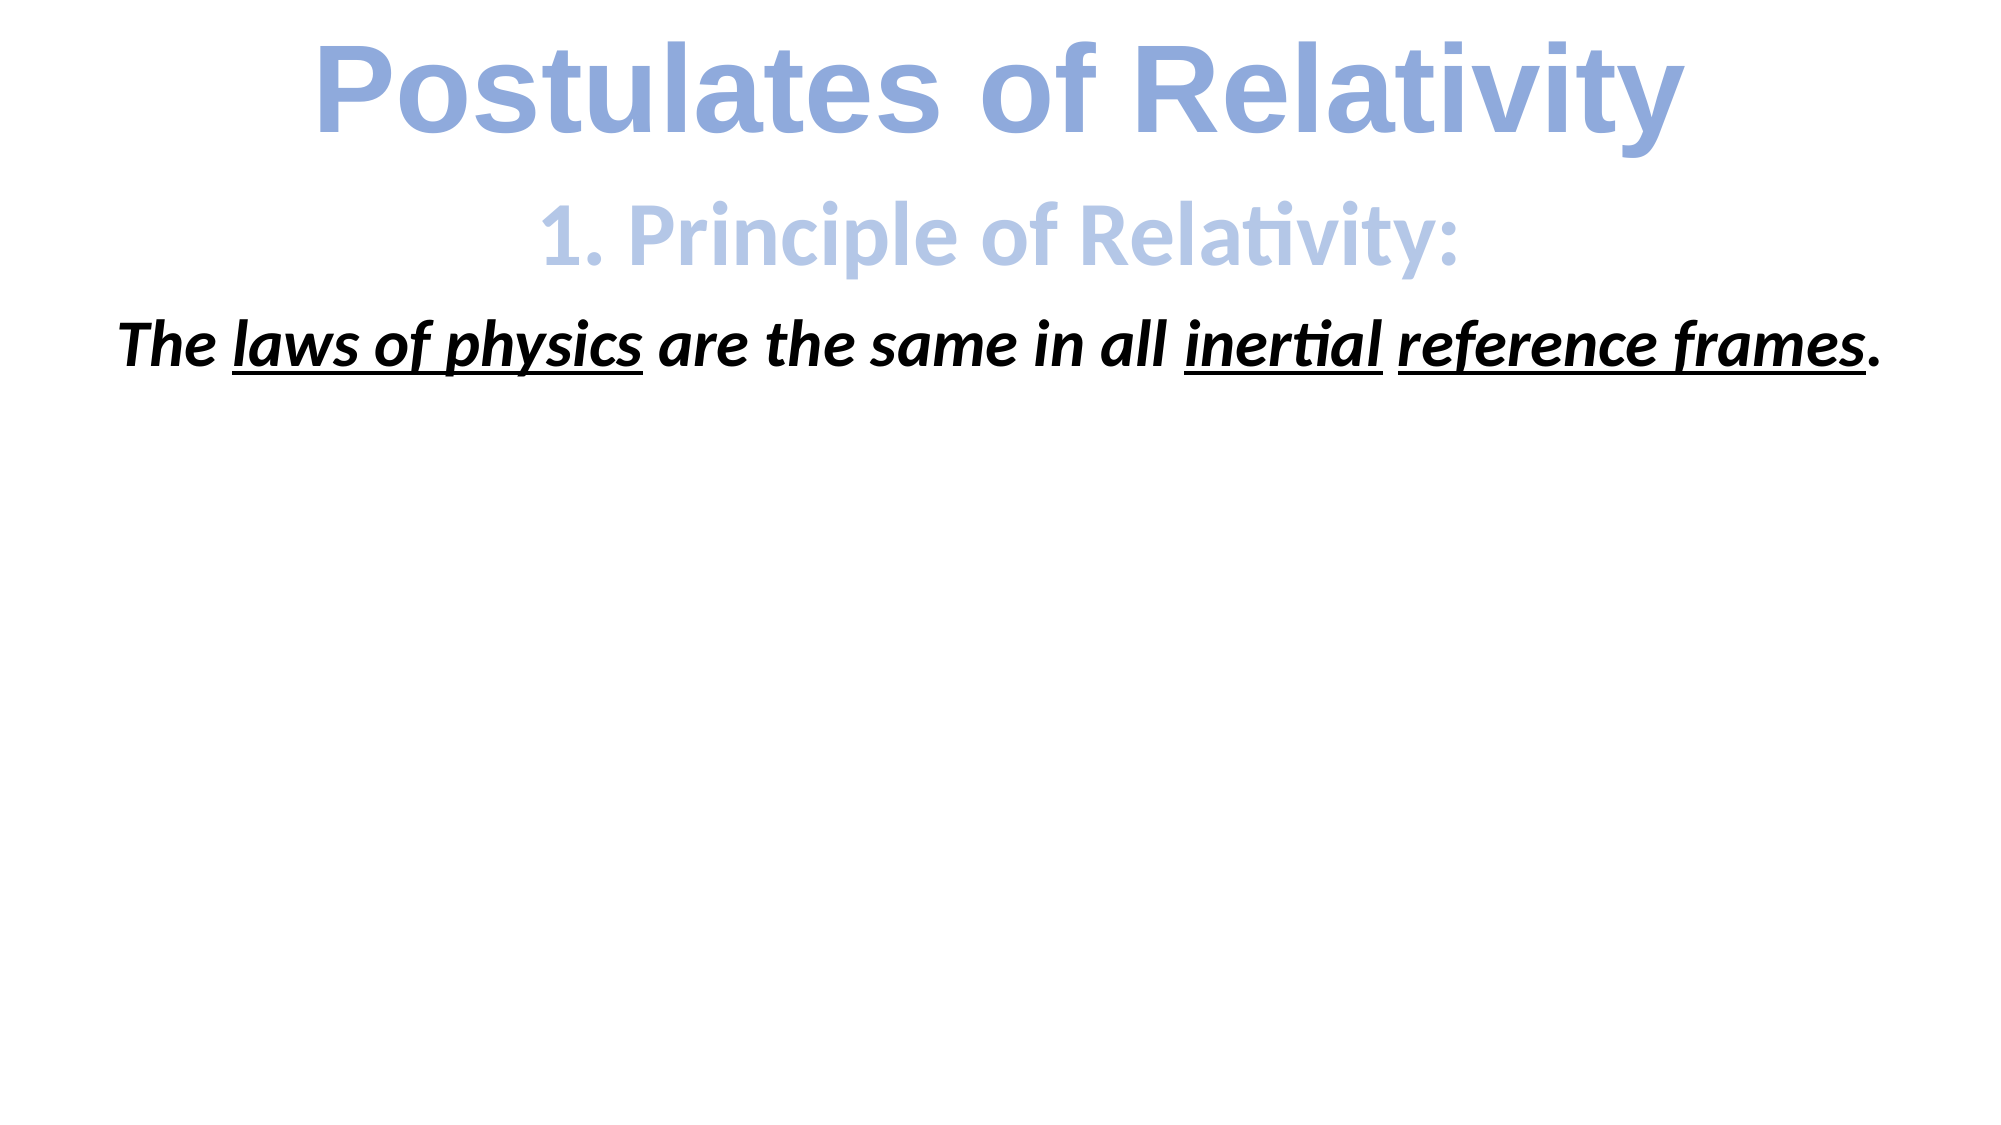

Postulates of Relativity
1. Principle of Relativity:
The laws of physics are the same in all inertial reference frames.